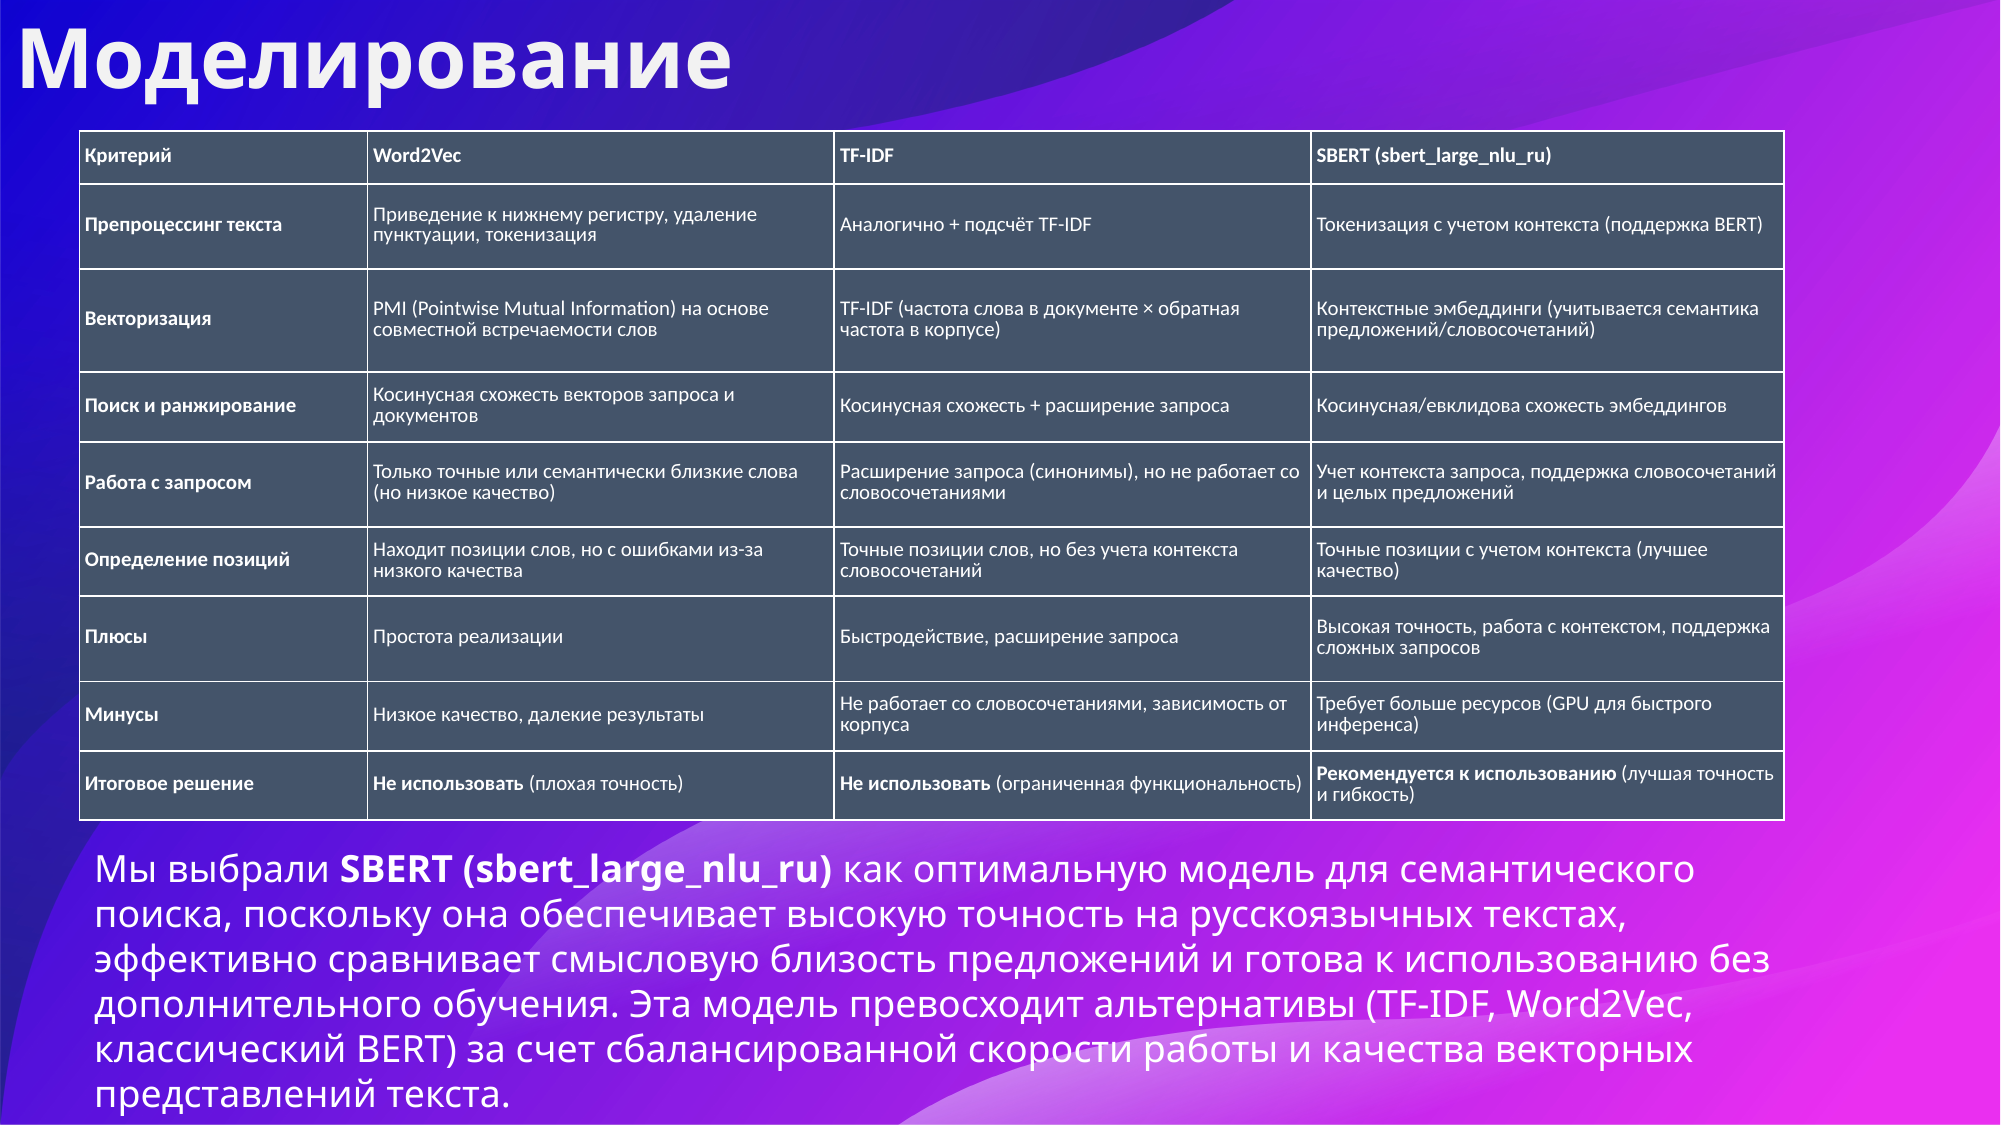

# Моделирование
| Критерий | Word2Vec | TF-IDF | SBERT (sbert\_large\_nlu\_ru) |
| --- | --- | --- | --- |
| Препроцессинг текста | Приведение к нижнему регистру, удаление пунктуации, токенизация | Аналогично + подсчёт TF-IDF | Токенизация с учетом контекста (поддержка BERT) |
| Векторизация | PMI (Pointwise Mutual Information) на основе совместной встречаемости слов | TF-IDF (частота слова в документе × обратная частота в корпусе) | Контекстные эмбеддинги (учитывается семантика предложений/словосочетаний) |
| Поиск и ранжирование | Косинусная схожесть векторов запроса и документов | Косинусная схожесть + расширение запроса | Косинусная/евклидова схожесть эмбеддингов |
| Работа с запросом | Только точные или семантически близкие слова (но низкое качество) | Расширение запроса (синонимы), но не работает со словосочетаниями | Учет контекста запроса, поддержка словосочетаний и целых предложений |
| Определение позиций | Находит позиции слов, но с ошибками из-за низкого качества | Точные позиции слов, но без учета контекста словосочетаний | Точные позиции с учетом контекста (лучшее качество) |
| Плюсы | Простота реализации | Быстродействие, расширение запроса | Высокая точность, работа с контекстом, поддержка сложных запросов |
| Минусы | Низкое качество, далекие результаты | Не работает со словосочетаниями, зависимость от корпуса | Требует больше ресурсов (GPU для быстрого инференса) |
| Итоговое решение | Не использовать (плохая точность) | Не использовать (ограниченная функциональность) | Рекомендуется к использованию (лучшая точность и гибкость) |
Мы выбрали SBERT (sbert_large_nlu_ru) как оптимальную модель для семантического поиска, поскольку она обеспечивает высокую точность на русскоязычных текстах, эффективно сравнивает смысловую близость предложений и готова к использованию без дополнительного обучения. Эта модель превосходит альтернативы (TF-IDF, Word2Vec, классический BERT) за счет сбалансированной скорости работы и качества векторных представлений текста.